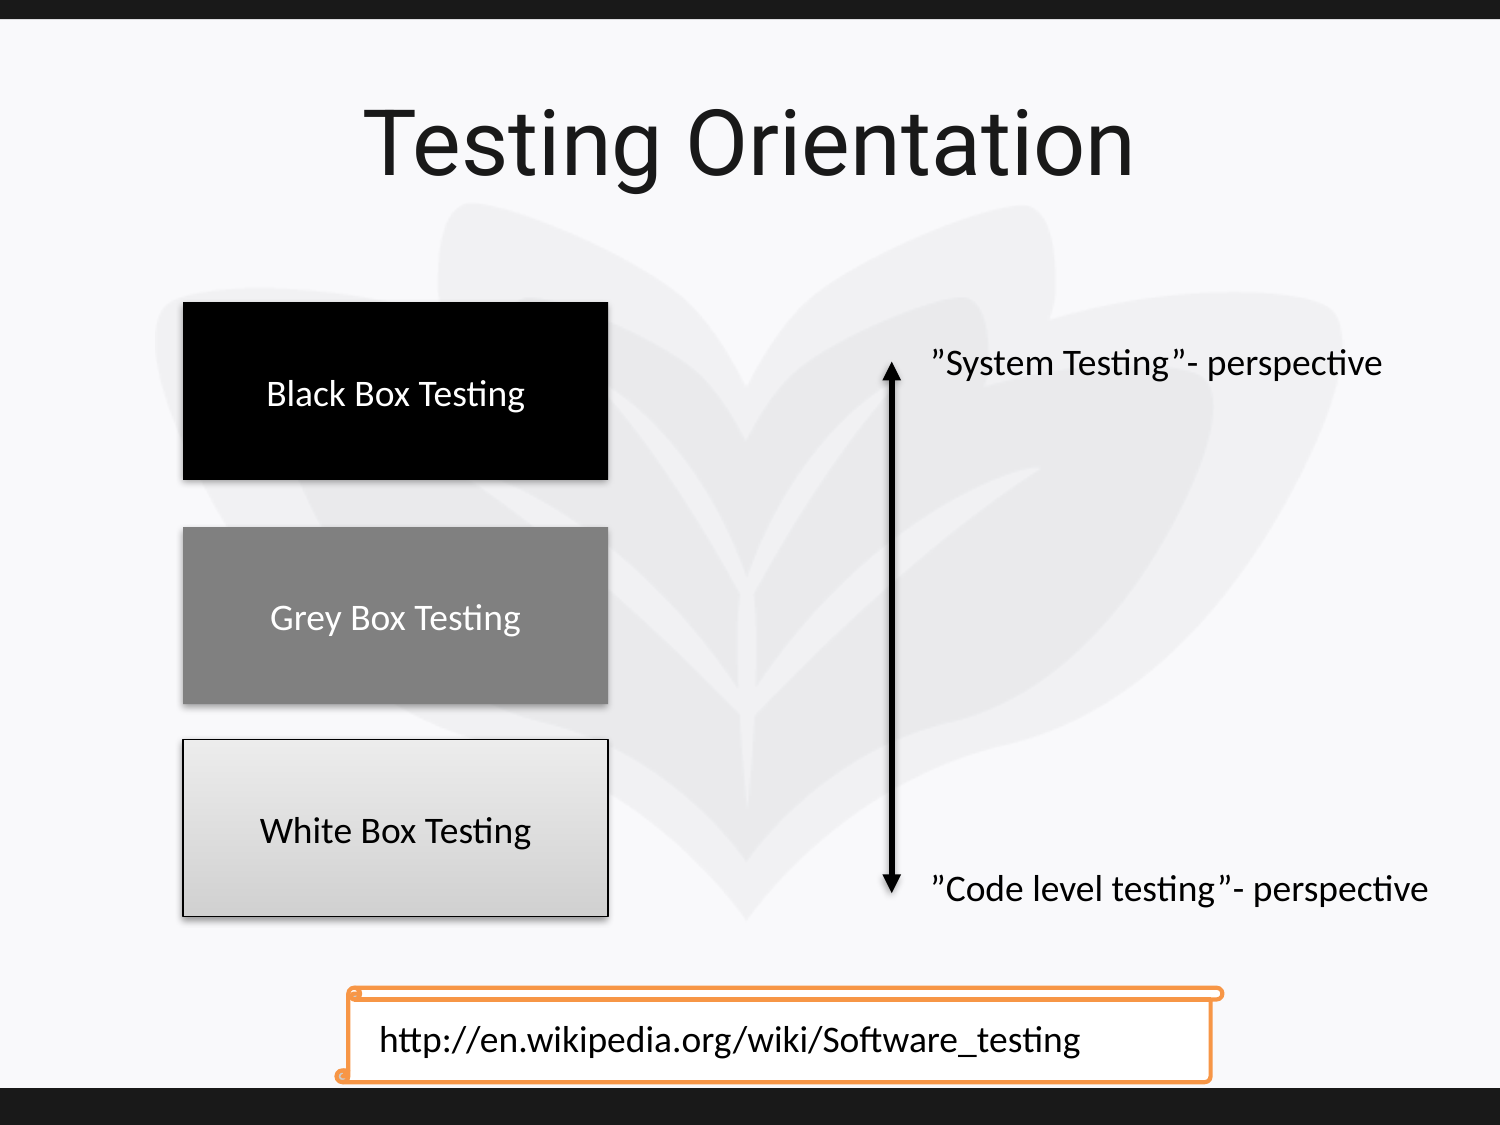

# Testing Orientation
Black Box Testing
”System Testing”- perspective
Grey Box Testing
White Box Testing
”Code level testing”- perspective
http://en.wikipedia.org/wiki/Software_testing